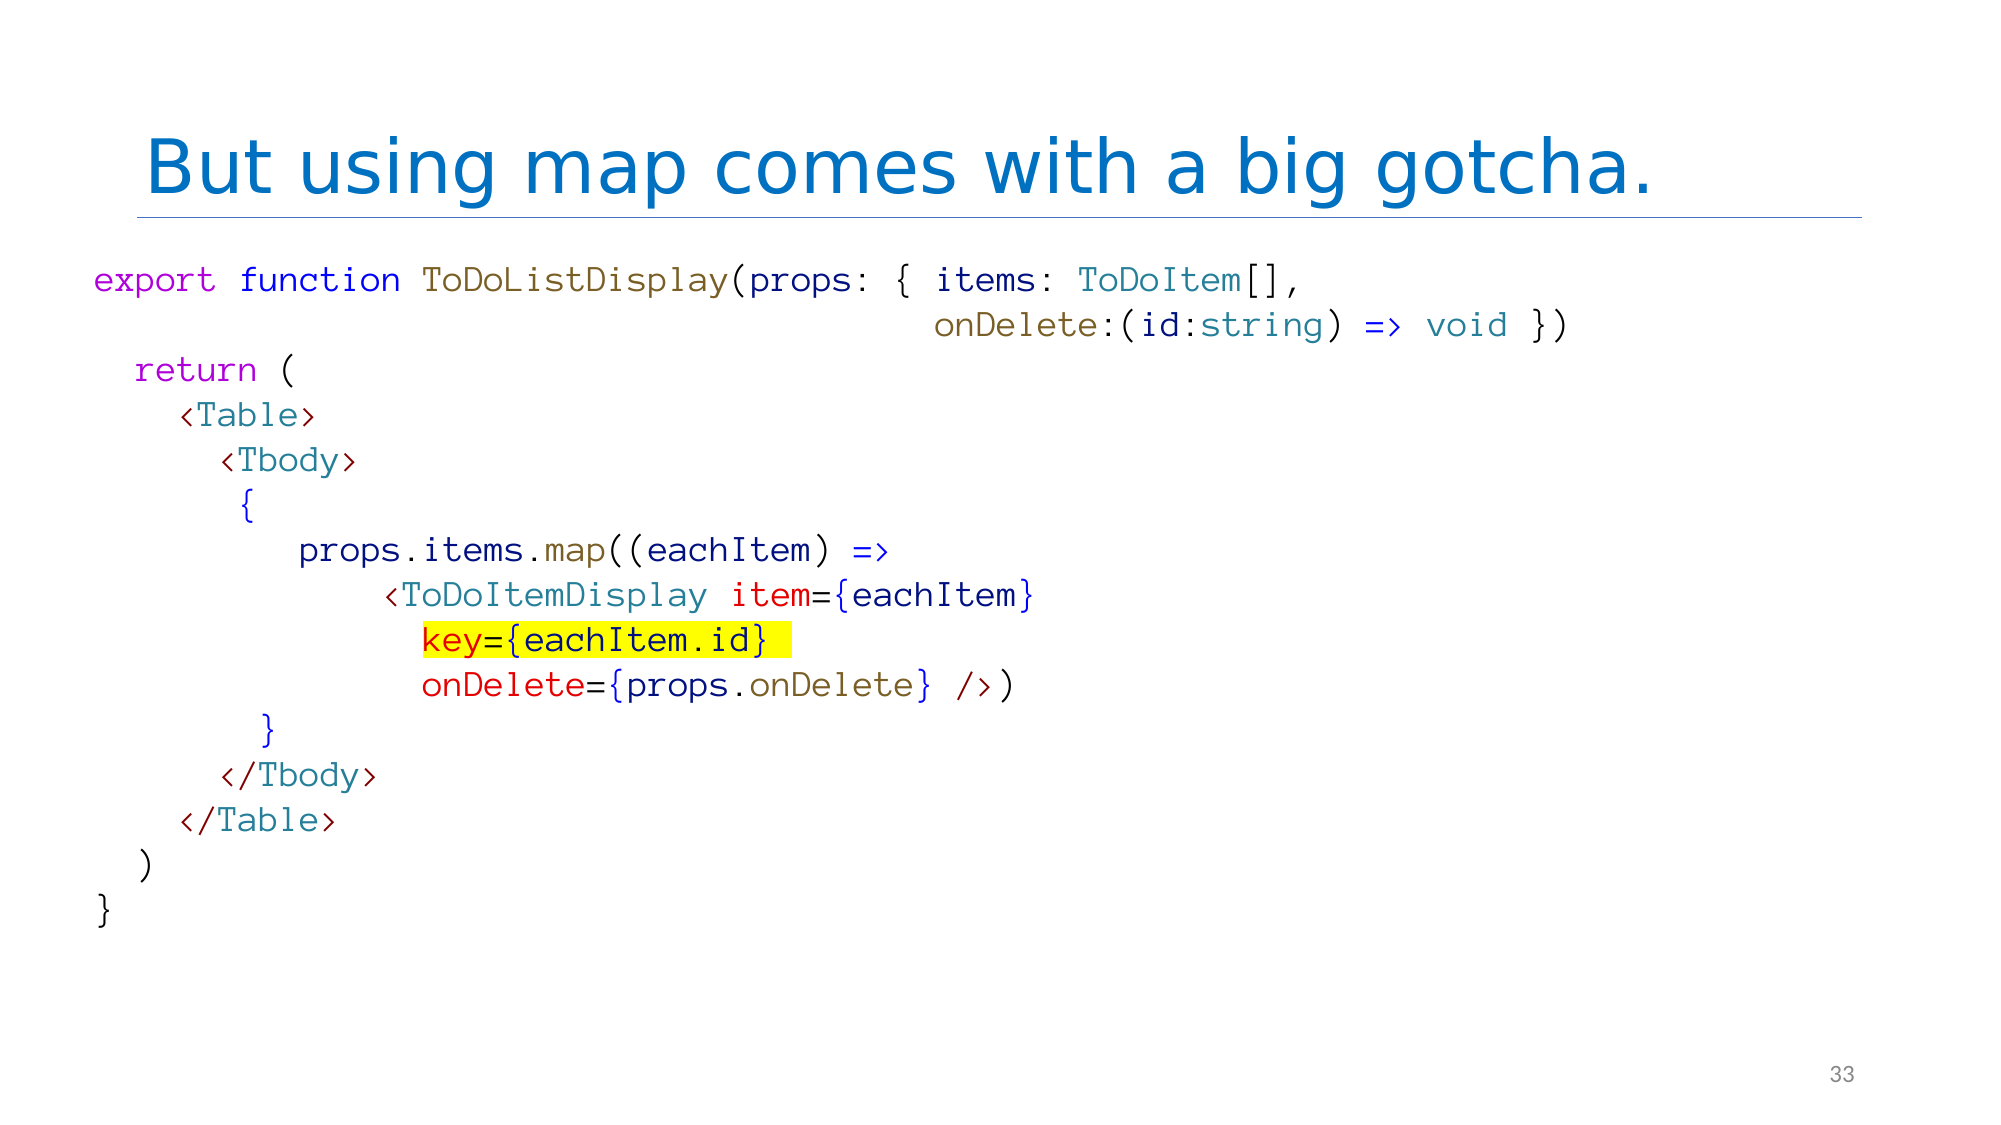

# But using map comes with a big gotcha.
export function ToDoListDisplay(props: { items: ToDoItem[],
                                         onDelete:(id:string) => void })
  return (
    <Table>
      <Tbody>
       {
          props.items.map((eachItem) =>
              <ToDoItemDisplay item={eachItem}
                key={eachItem.id}
                onDelete={props.onDelete} />)
        }
      </Tbody>
    </Table>
  )
}
33